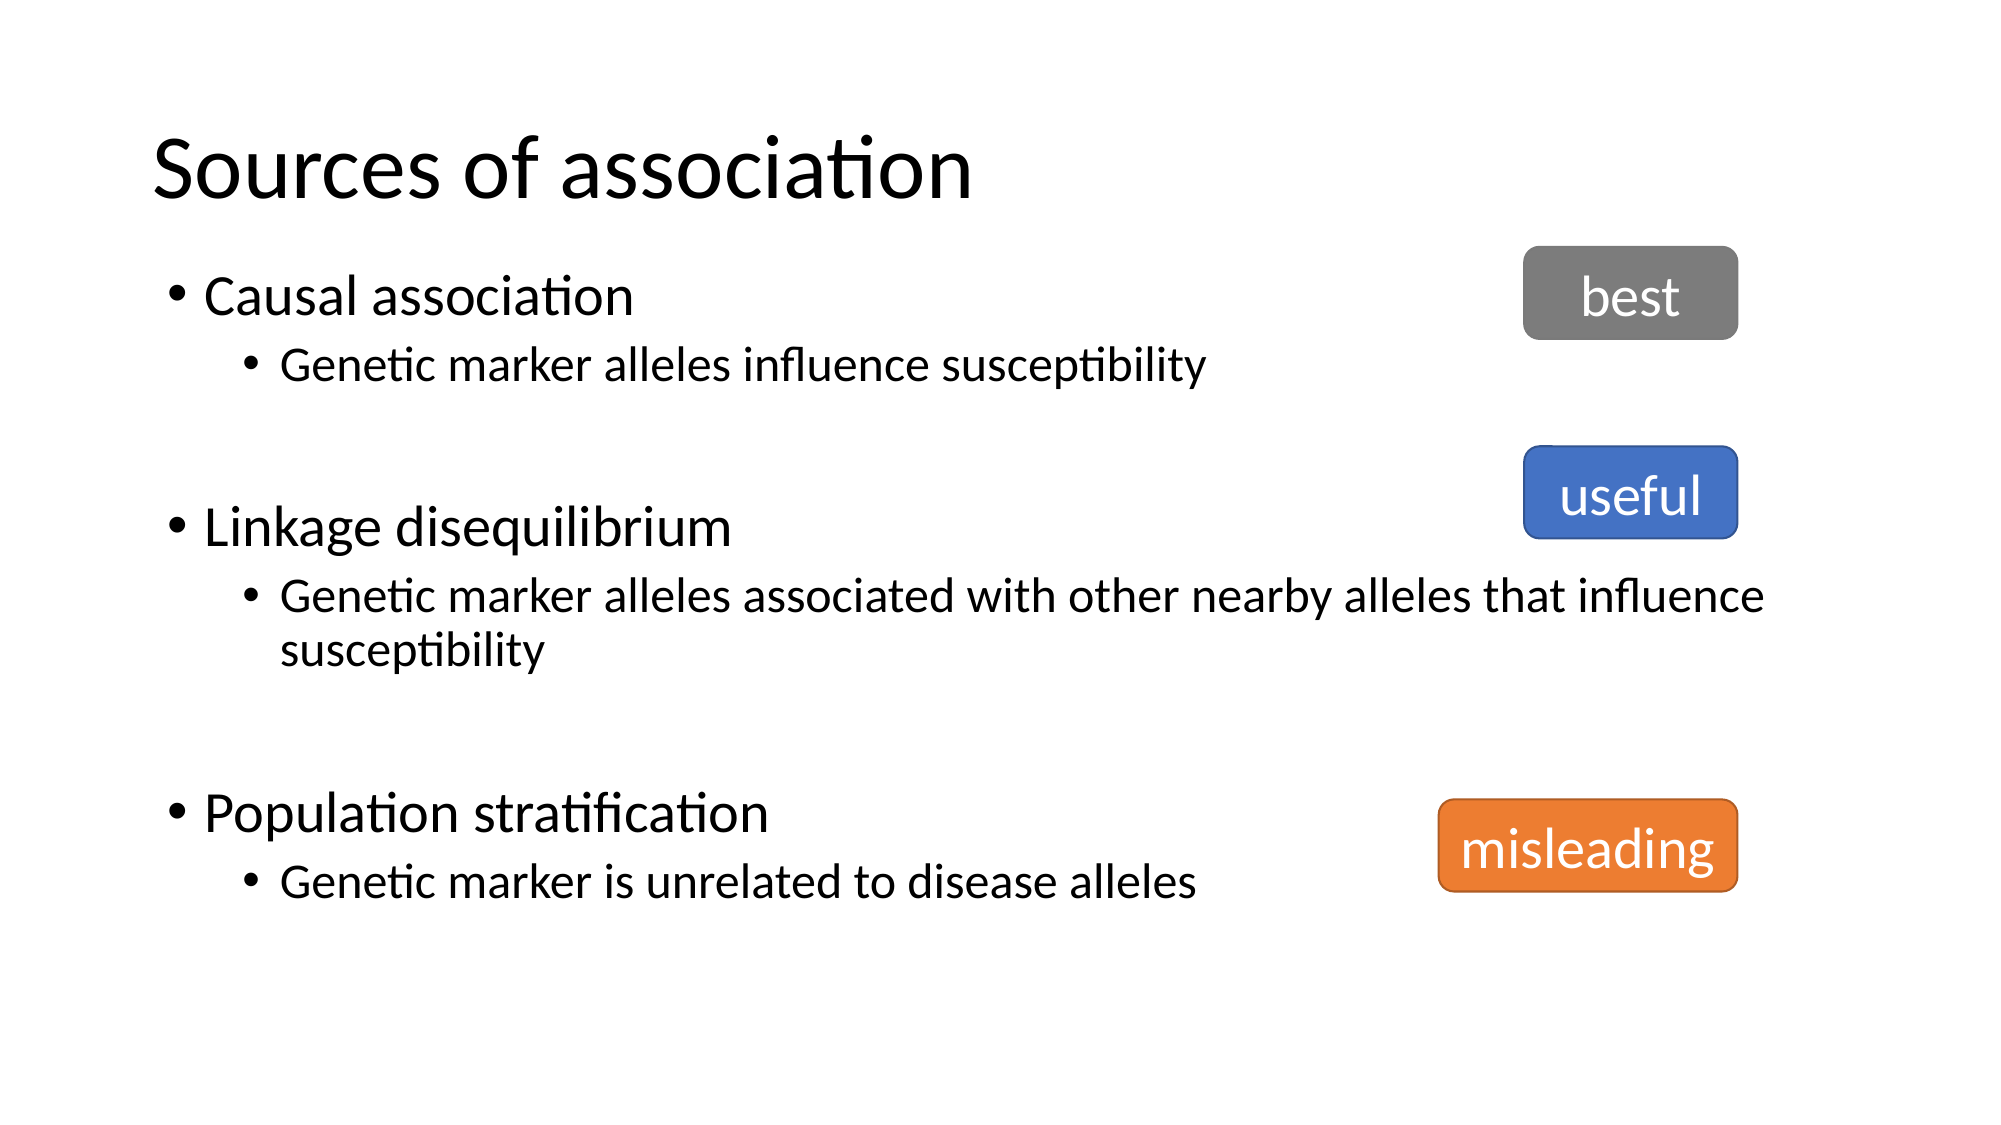

# Sources of association
best
Causal association
Genetic marker alleles influence susceptibility

Linkage disequilibrium
Genetic marker alleles associated with other nearby alleles that influence susceptibility

Population stratification
Genetic marker is unrelated to disease alleles
useful
misleading